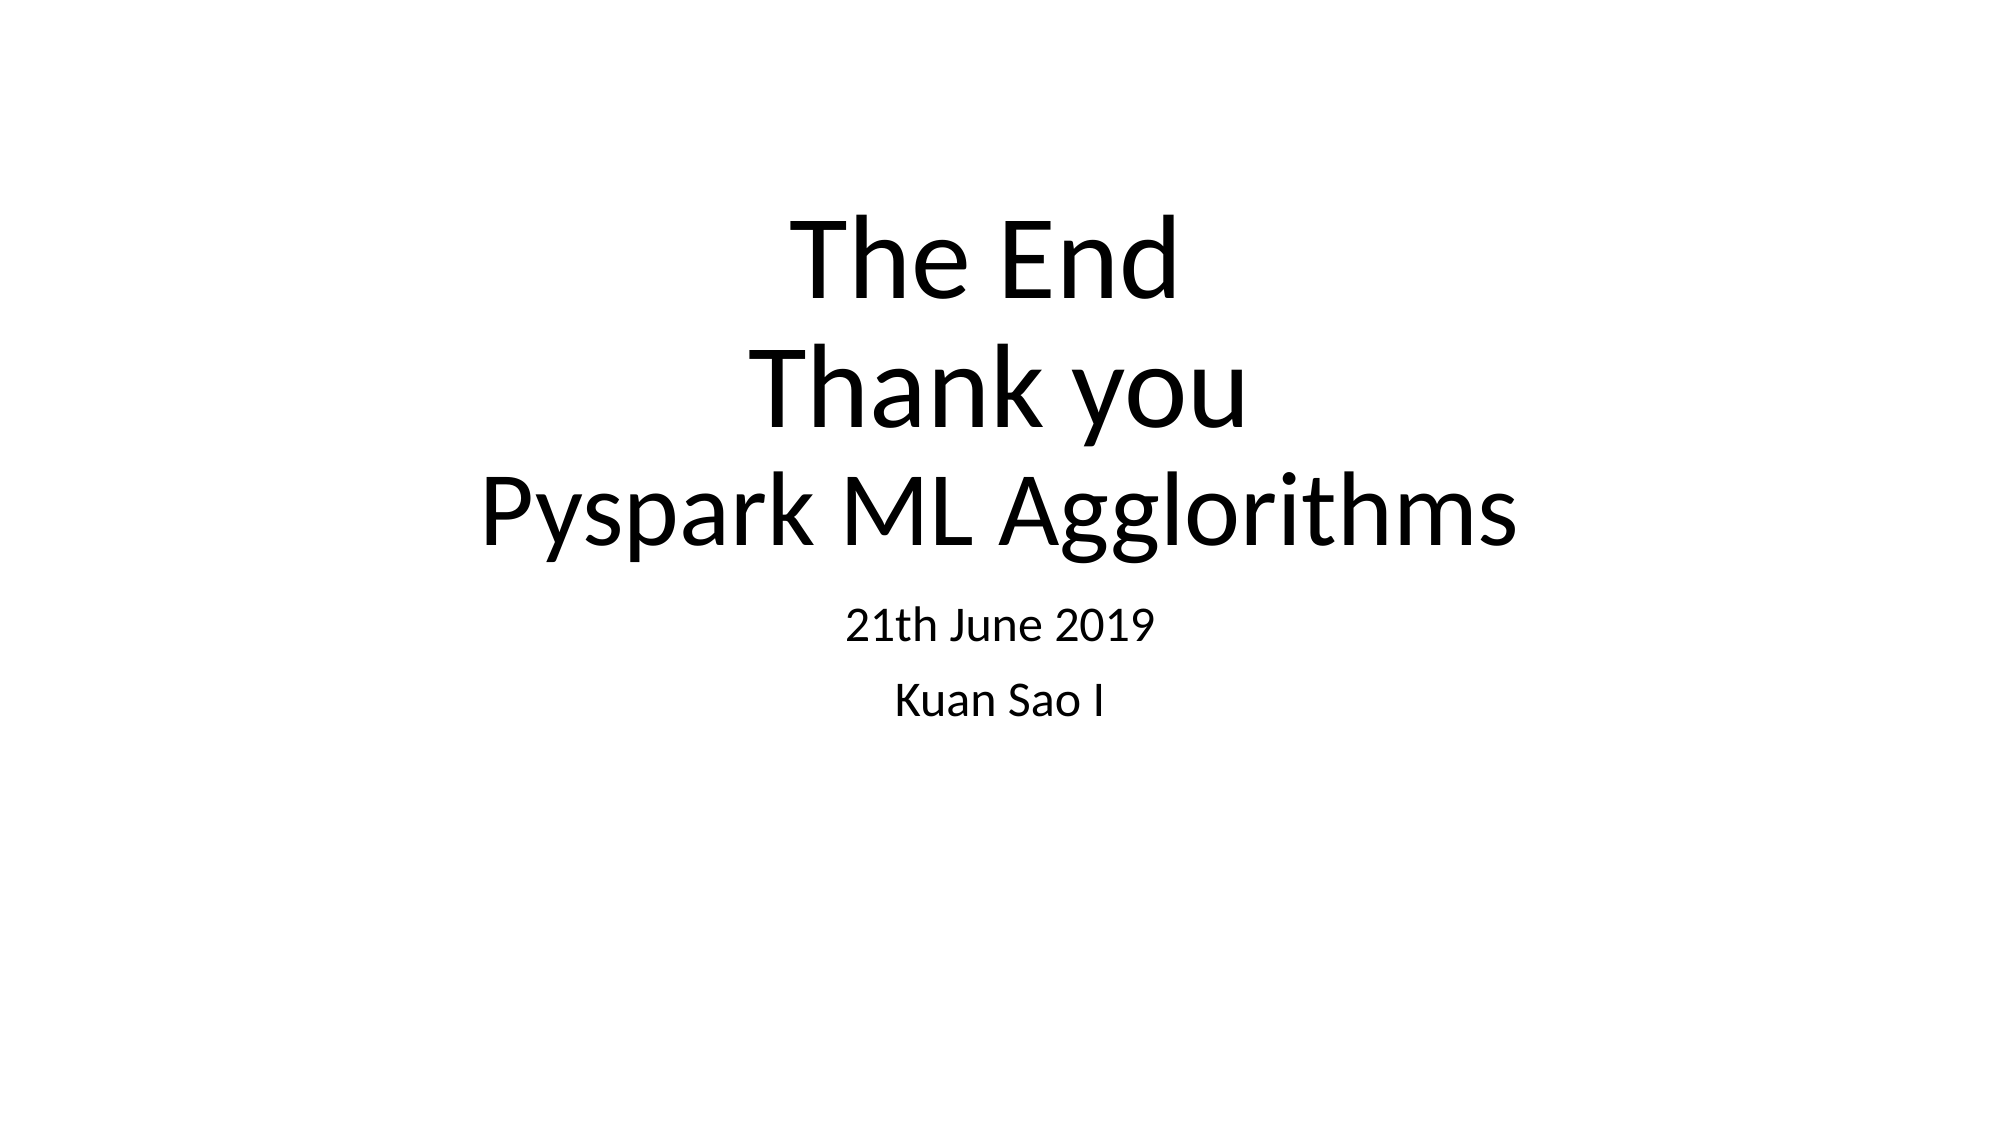

# The End Thank you Pyspark ML Agglorithms
21th June 2019
Kuan Sao I